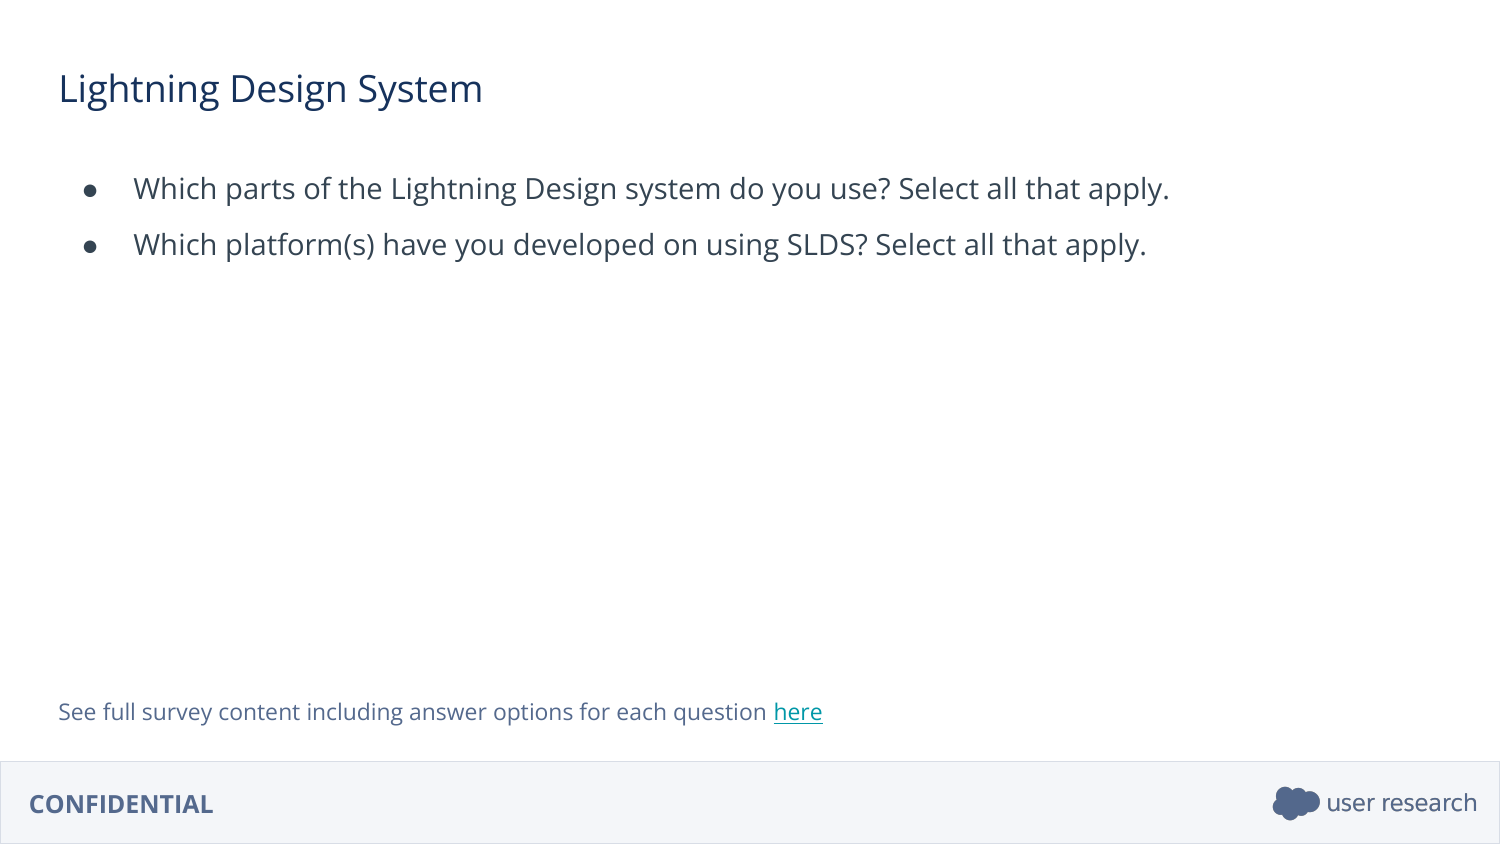

Lightning Design System
Which parts of the Lightning Design system do you use? Select all that apply.
Which platform(s) have you developed on using SLDS? Select all that apply.
See full survey content including answer options for each question here